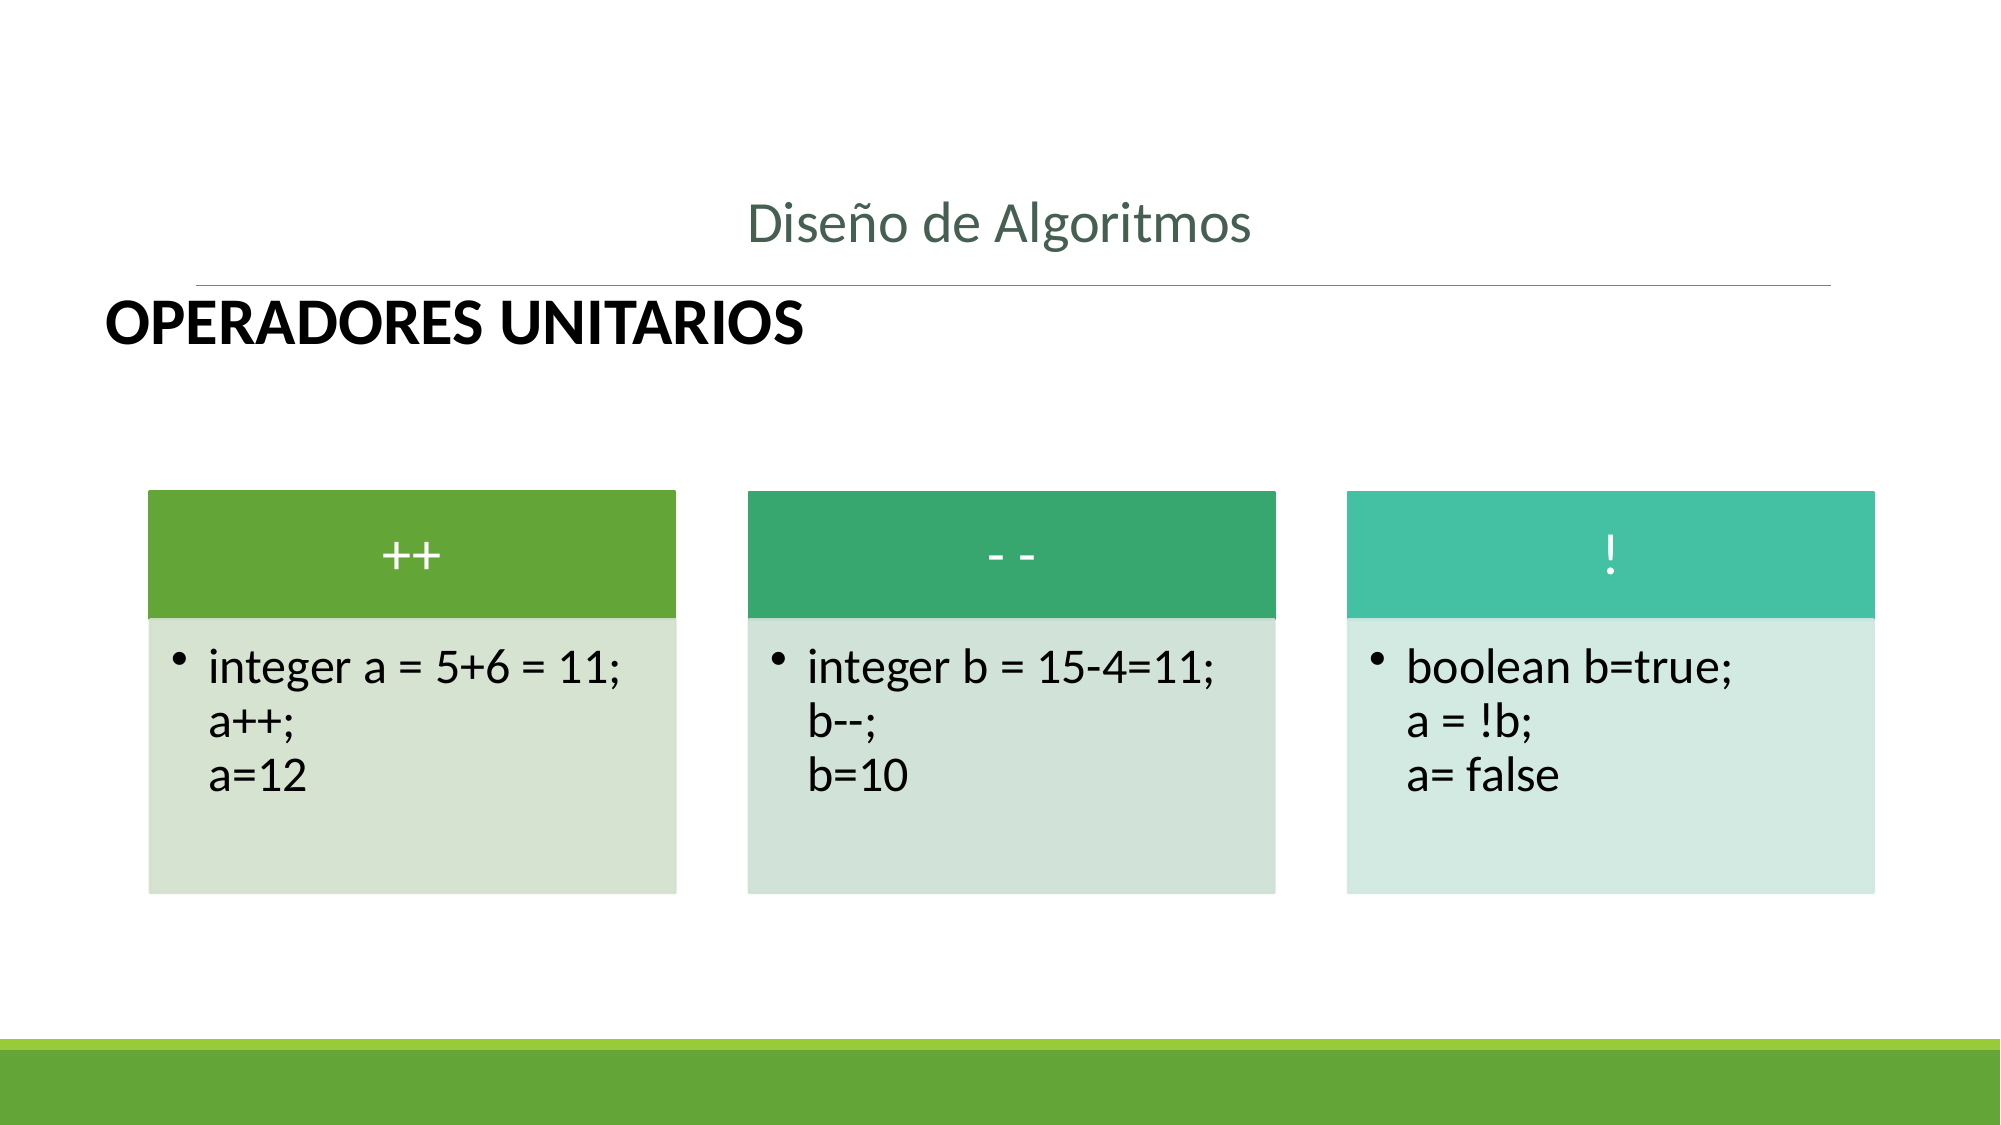

Diseño de Algoritmos

OPERADORES UNITARIOS
++
integer a = 5+6 = 11;
a++;
a=12
- -
integer b = 15-4=11;
b--;
b=10
!
boolean b=true;
a = !b;
a= false